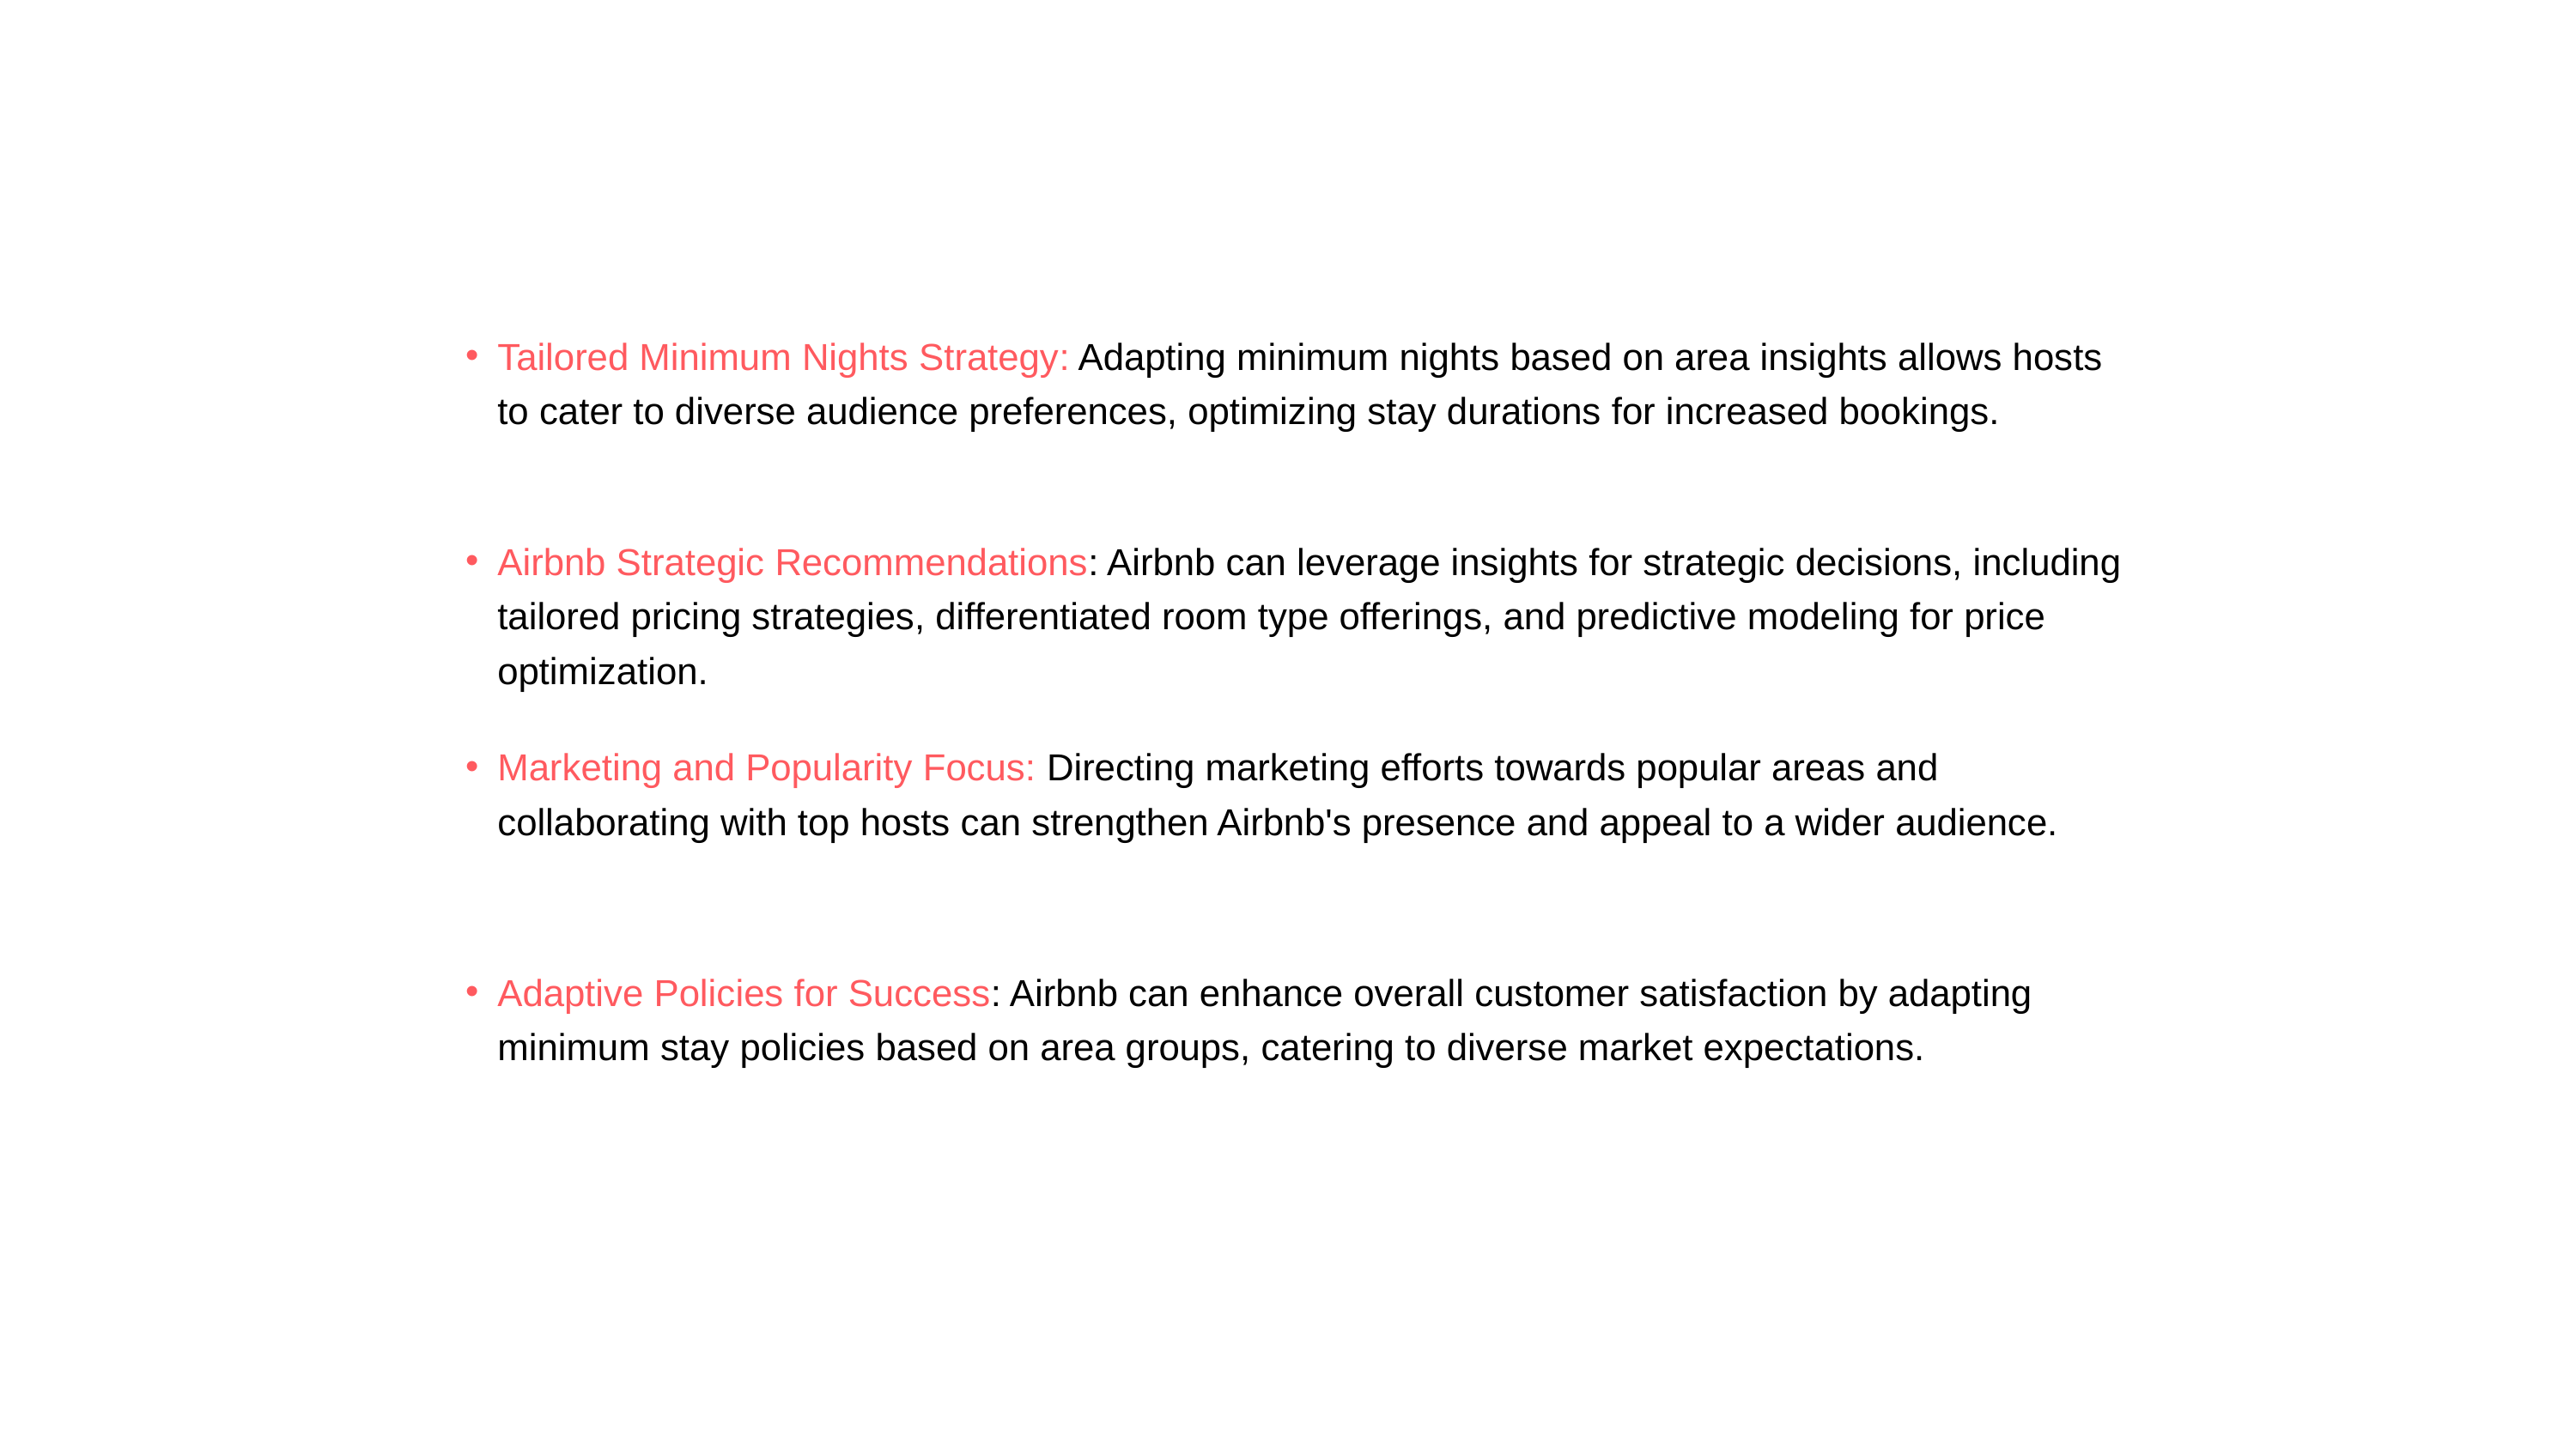

Tailored Minimum Nights Strategy: Adapting minimum nights based on area insights allows hosts to cater to diverse audience preferences, optimizing stay durations for increased bookings.
Airbnb Strategic Recommendations: Airbnb can leverage insights for strategic decisions, including tailored pricing strategies, differentiated room type offerings, and predictive modeling for price optimization.
Marketing and Popularity Focus: Directing marketing efforts towards popular areas and collaborating with top hosts can strengthen Airbnb's presence and appeal to a wider audience.
Adaptive Policies for Success: Airbnb can enhance overall customer satisfaction by adapting minimum stay policies based on area groups, catering to diverse market expectations.